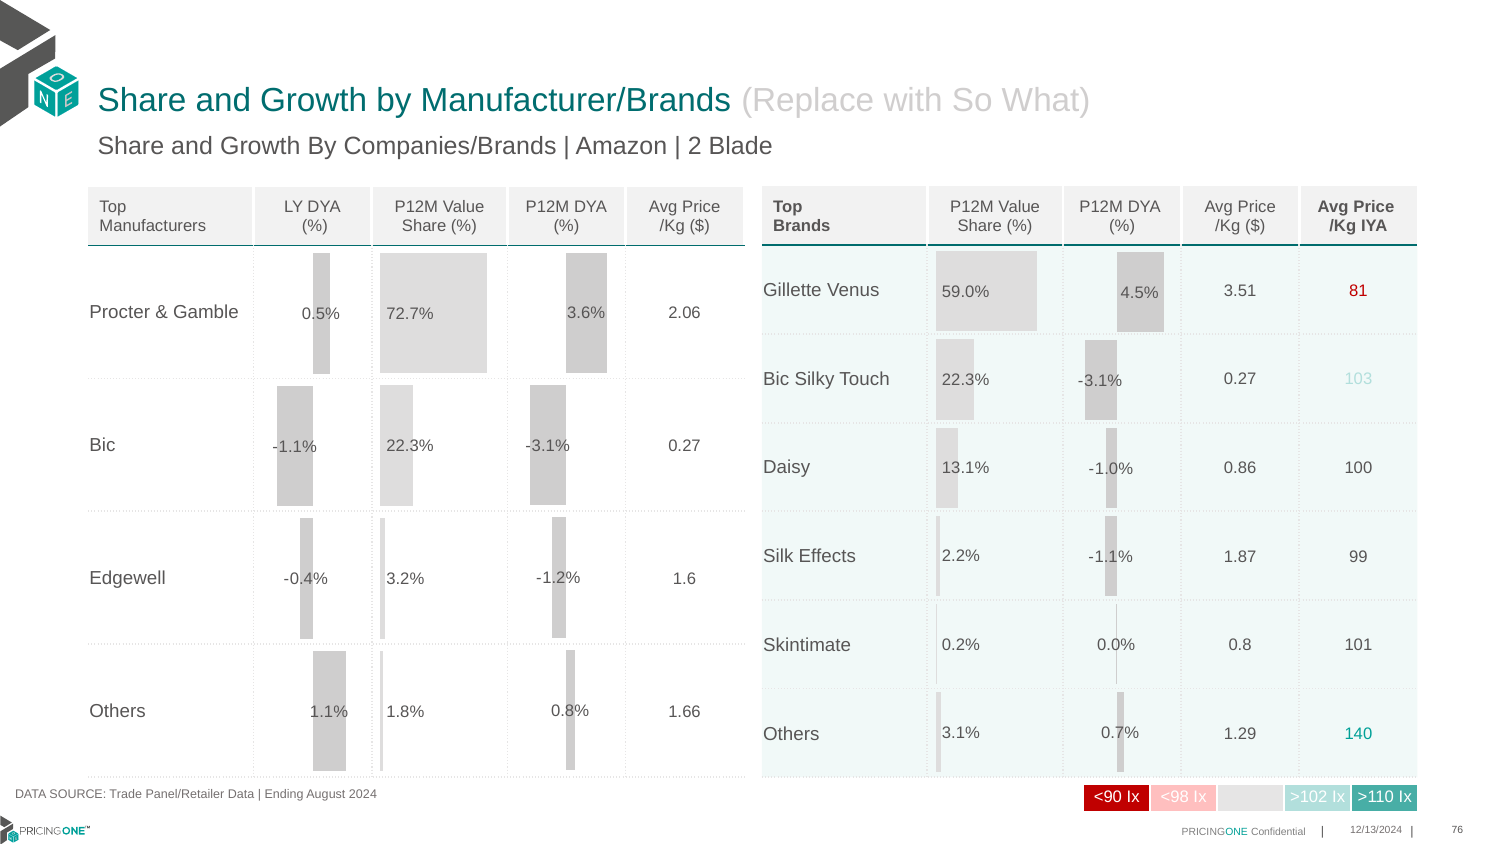

# Share and Growth by Manufacturer/Brands (Replace with So What)

Share and Growth By Companies/Brands | Amazon | 2 Blade
| Top Brands | P12M Value Share (%) | P12M DYA (%) | Avg Price /Kg ($) | Avg Price /Kg IYA |
| --- | --- | --- | --- | --- |
| Gillette Venus |  |  | 3.51 | 81 |
| Bic Silky Touch |  |  | 0.27 | 103 |
| Daisy |  |  | 0.86 | 100 |
| Silk Effects |  |  | 1.87 | 99 |
| Skintimate |  |  | 0.8 | 101 |
| Others |  |  | 1.29 | 140 |
| Top Manufacturers | LY DYA (%) | P12M Value Share (%) | P12M DYA (%) | Avg Price /Kg ($) |
| --- | --- | --- | --- | --- |
| Procter & Gamble |  |  |  | 2.06 |
| Bic |  |  |  | 0.27 |
| Edgewell |  |  |  | 1.6 |
| Others |  |  |  | 1.66 |

### Chart

| Category | Share DYA P12M |
|---|---|
|  | 0.0356611842240383 |

### Chart

| Category | Value Share P12M |
|---|---|
|  | 0.7265757463861694 |

### Chart

| Category | Share DYA LY |
|---|---|
|  | 0.005301855162683444 |

### Chart

| Category | Value Share |
|---|---|
|  | 0.5904543076089228 |

### Chart

| Category | Share DYA |
|---|---|
|  | 0.04544590568932361 |
DATA SOURCE: Trade Panel/Retailer Data | Ending August 2024
| <90 Ix | <98 Ix |  | >102 Ix | >110 Ix |
| --- | --- | --- | --- | --- |

12/13/2024
76